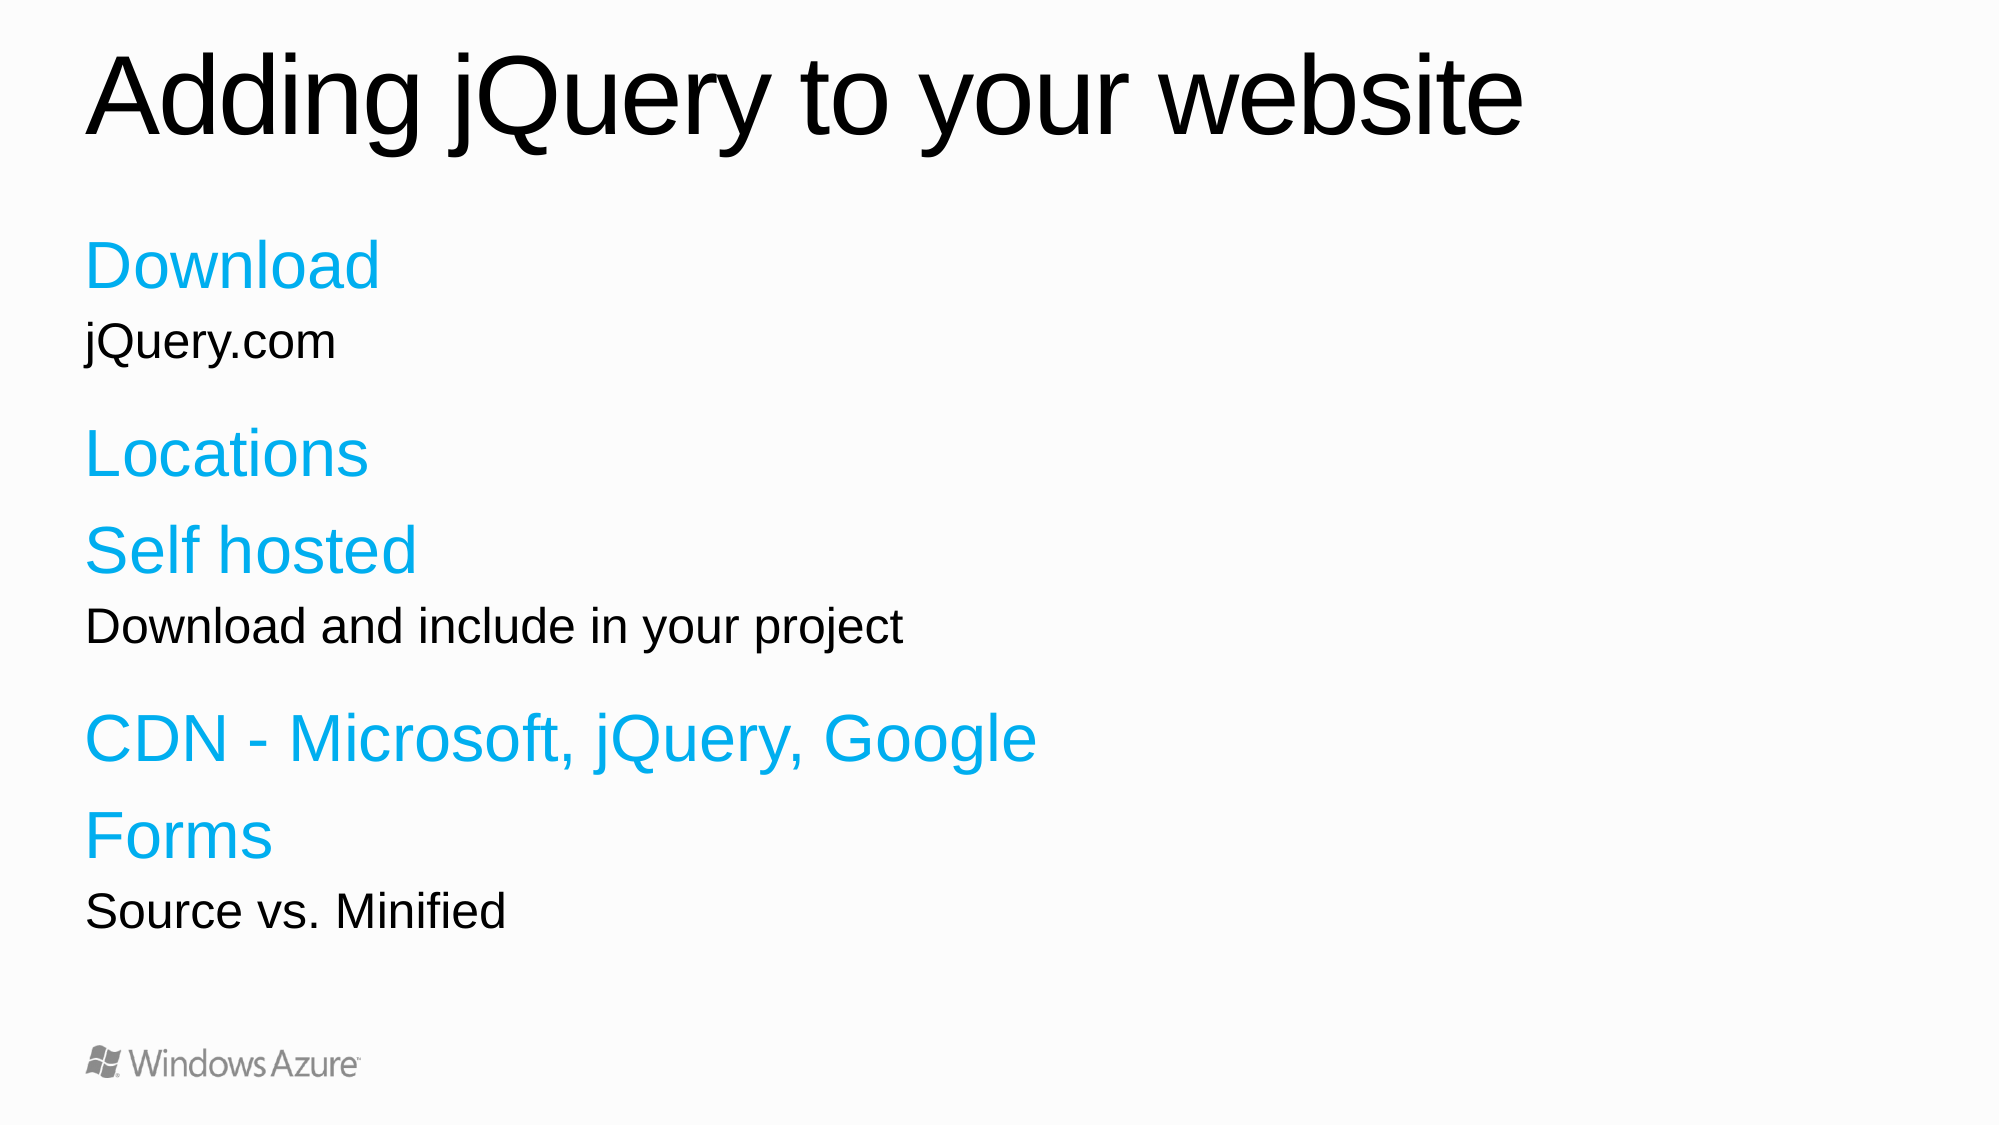

# Adding jQuery to your website
Download
jQuery.com
Locations
Self hosted
Download and include in your project
CDN - Microsoft, jQuery, Google
Forms
Source vs. Minified